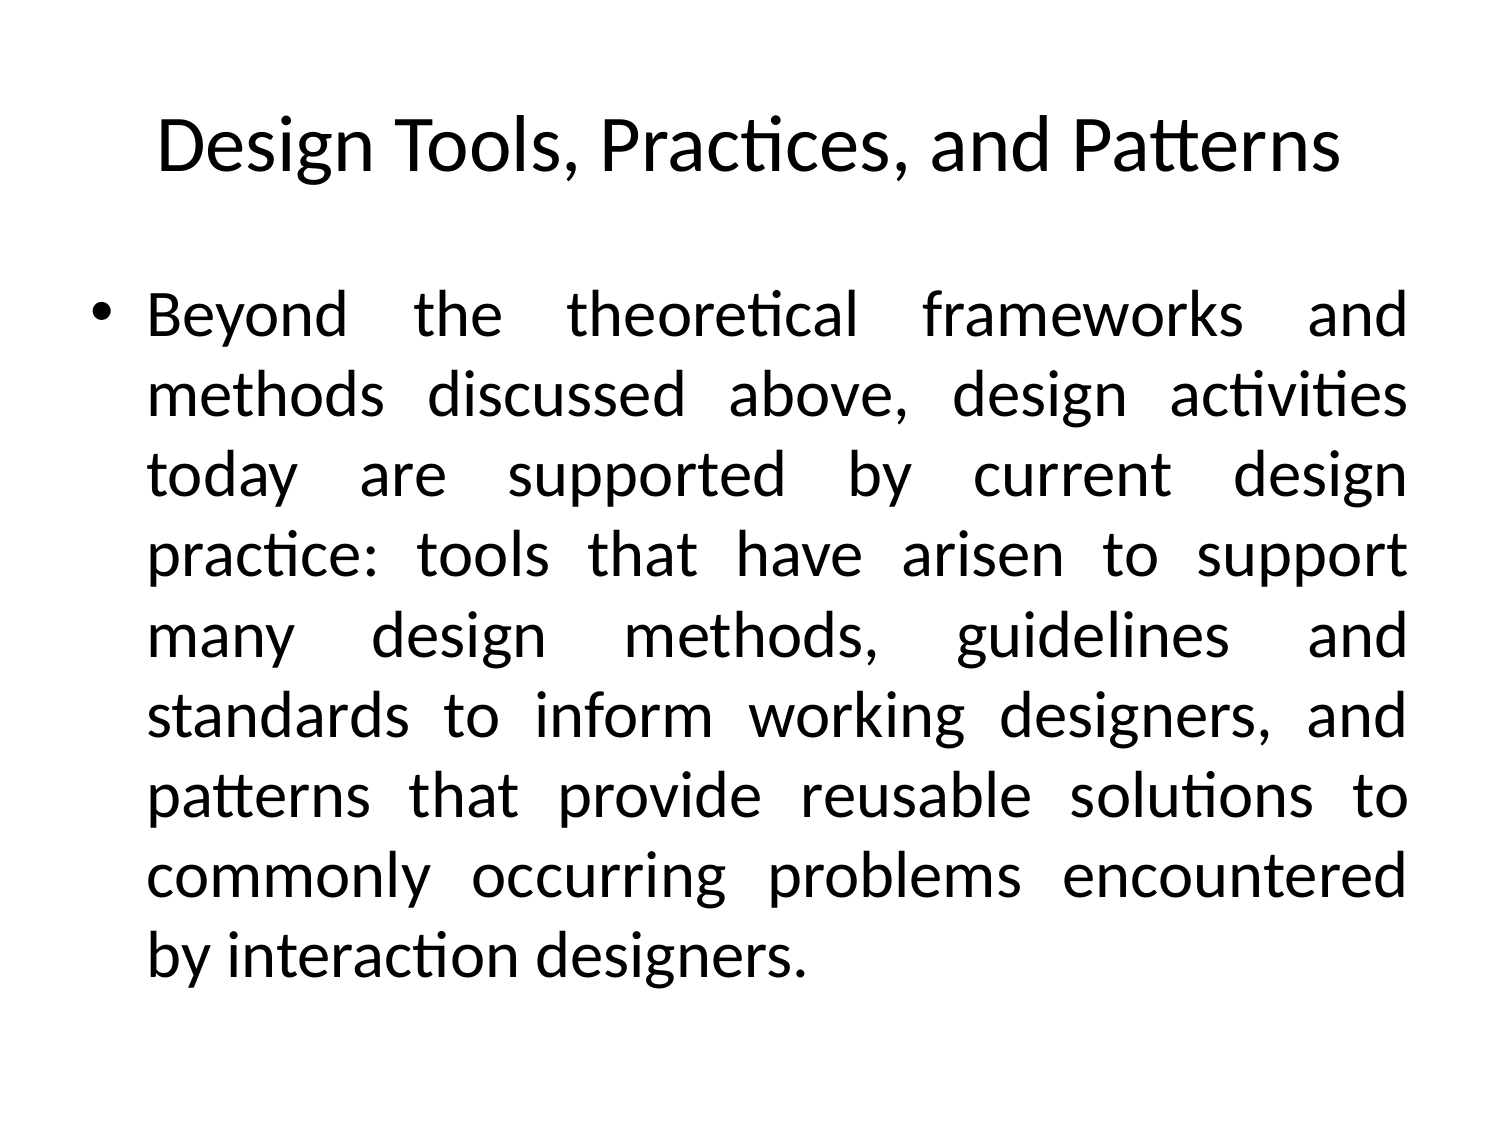

# Design Tools, Practices, and Patterns
Beyond the theoretical frameworks and methods discussed above, design activities today are supported by current design practice: tools that have arisen to support many design methods, guidelines and standards to inform working designers, and patterns that provide reusable solutions to commonly occurring problems encountered by interaction designers.